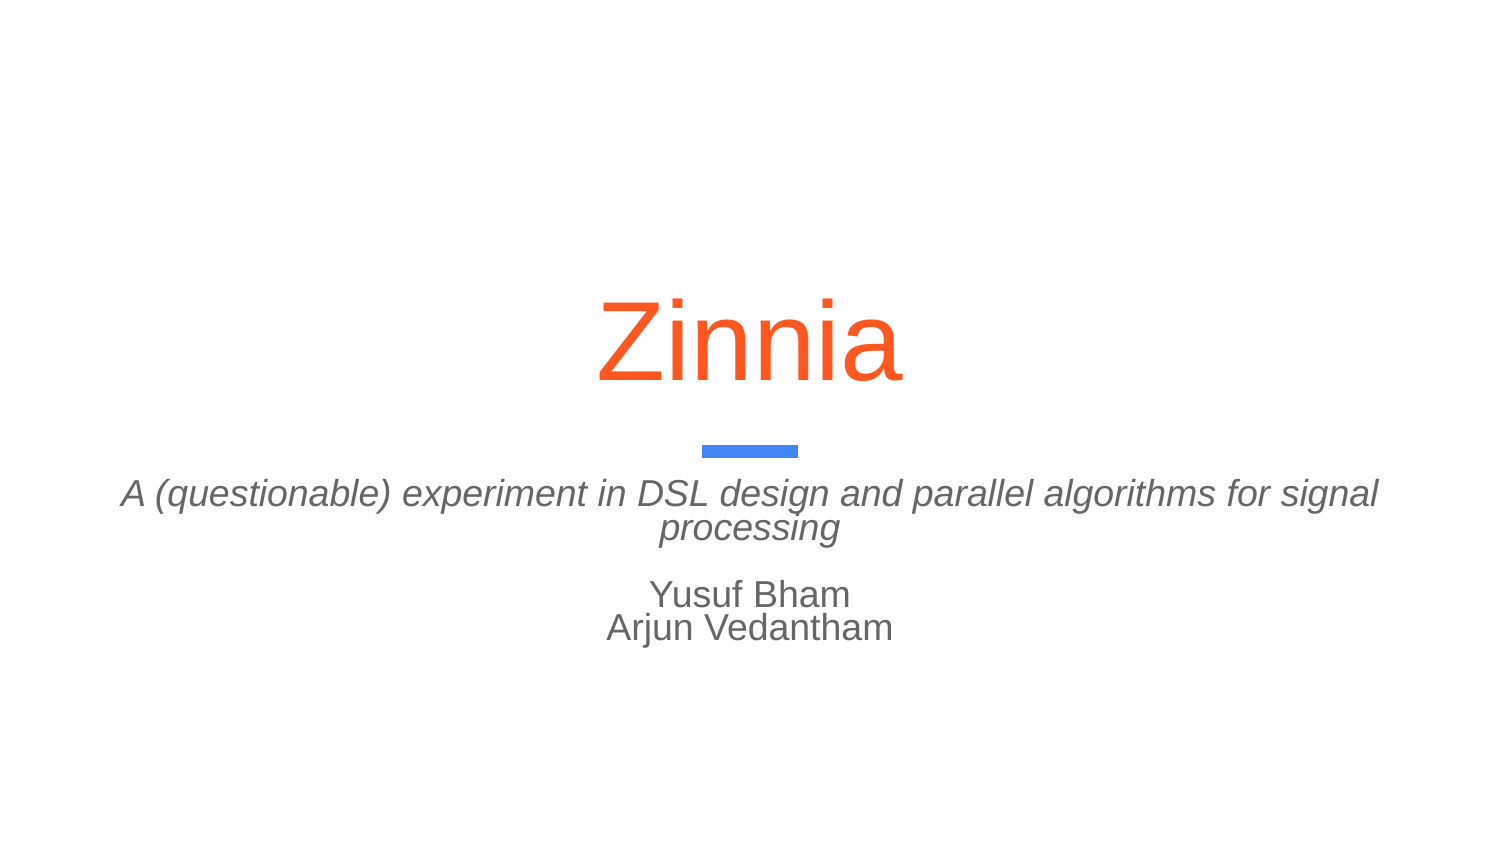

# Zinnia
A (questionable) experiment in DSL design and parallel algorithms for signal processing

Yusuf Bham
Arjun Vedantham